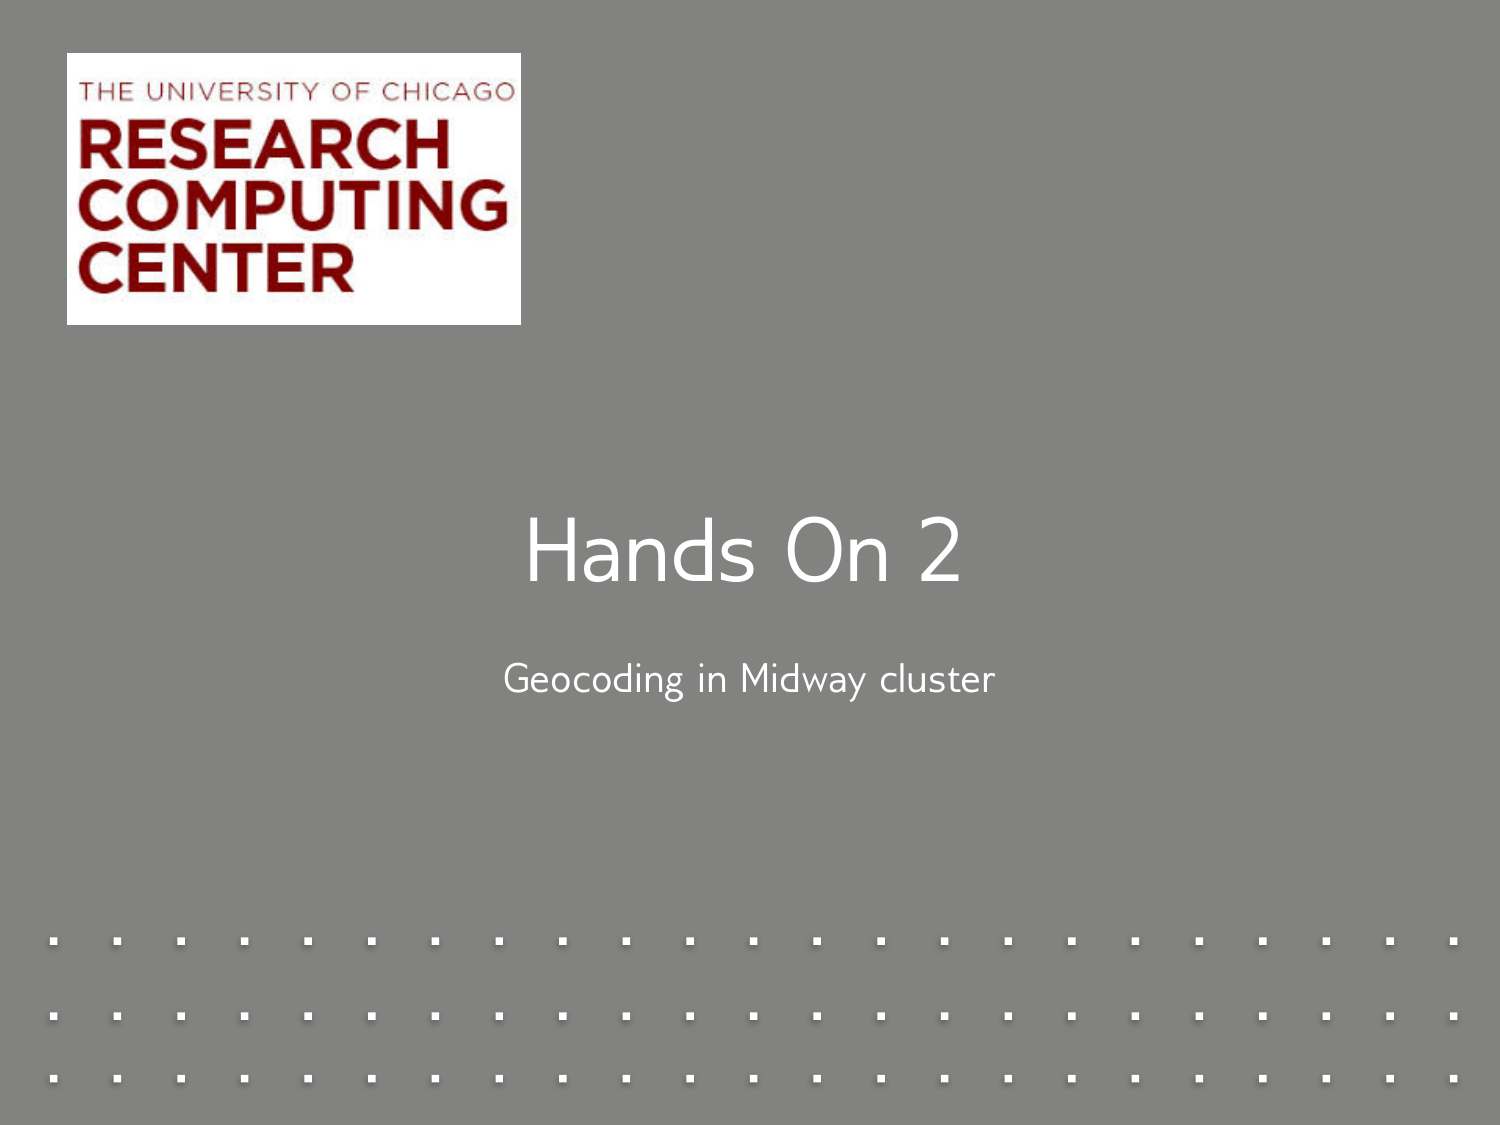

# Hands On 2
Geocoding in Midway cluster